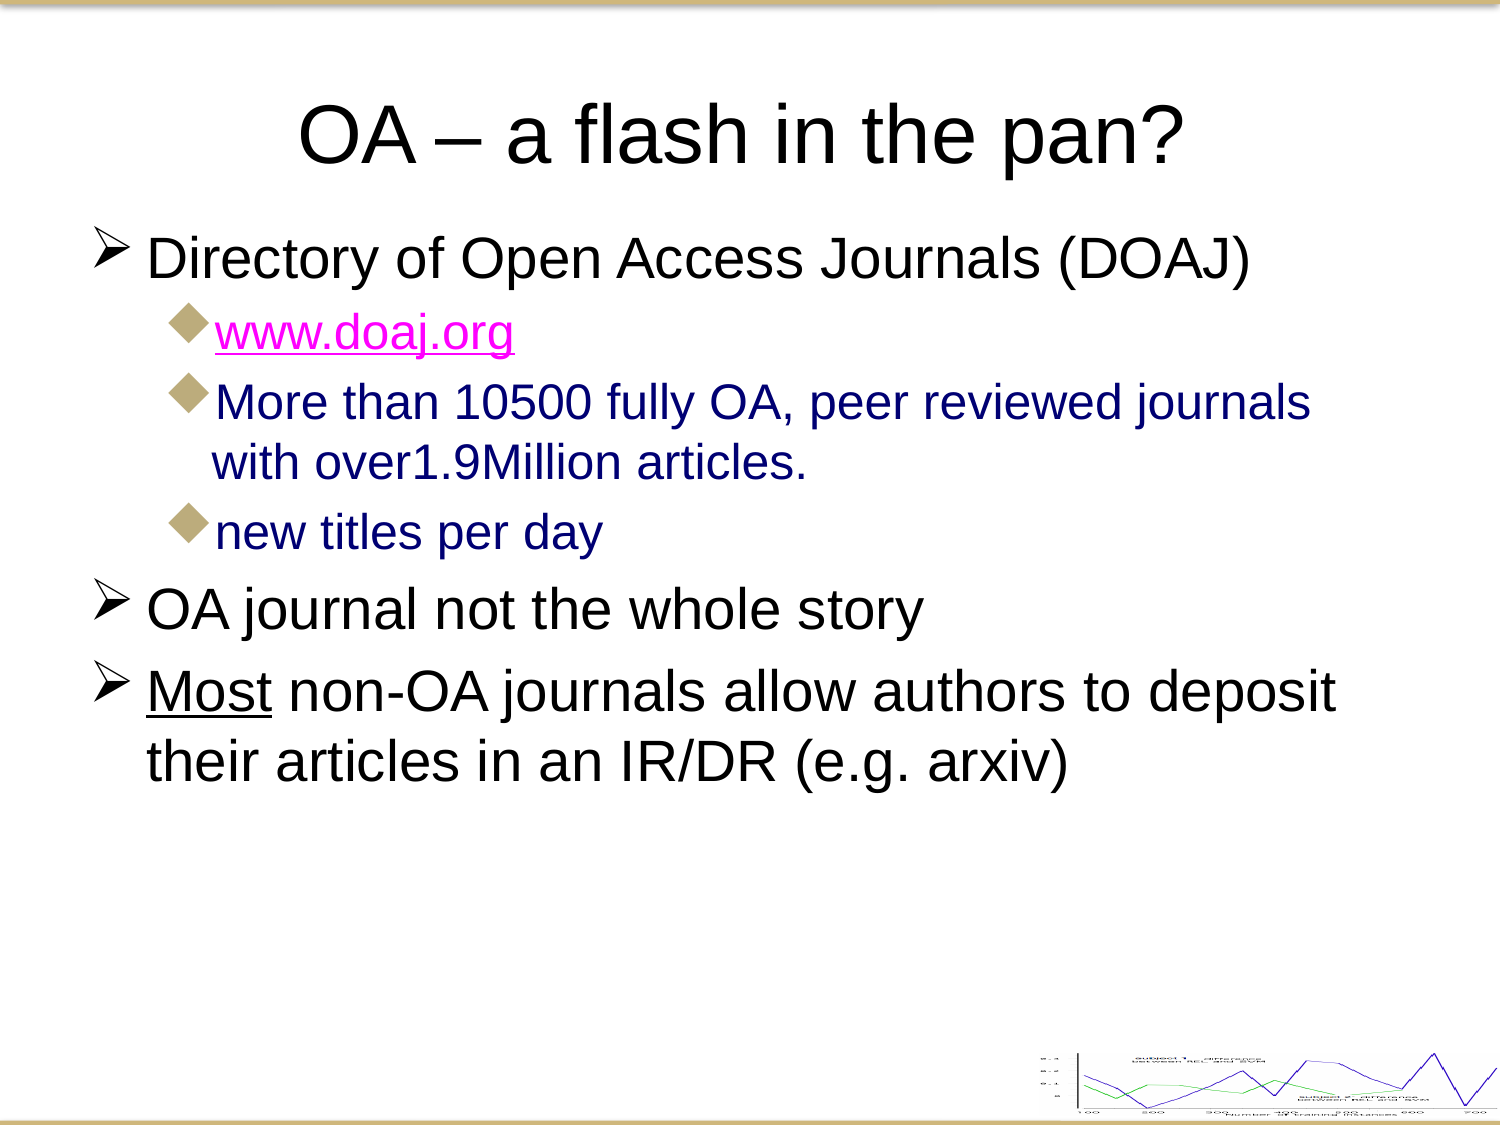

OA – a flash in the pan?
Directory of Open Access Journals (DOAJ)
www.doaj.org
More than 10500 fully OA, peer reviewed journals with over1.9Million articles.
new titles per day
OA journal not the whole story
Most non-OA journals allow authors to deposit their articles in an IR/DR (e.g. arxiv)